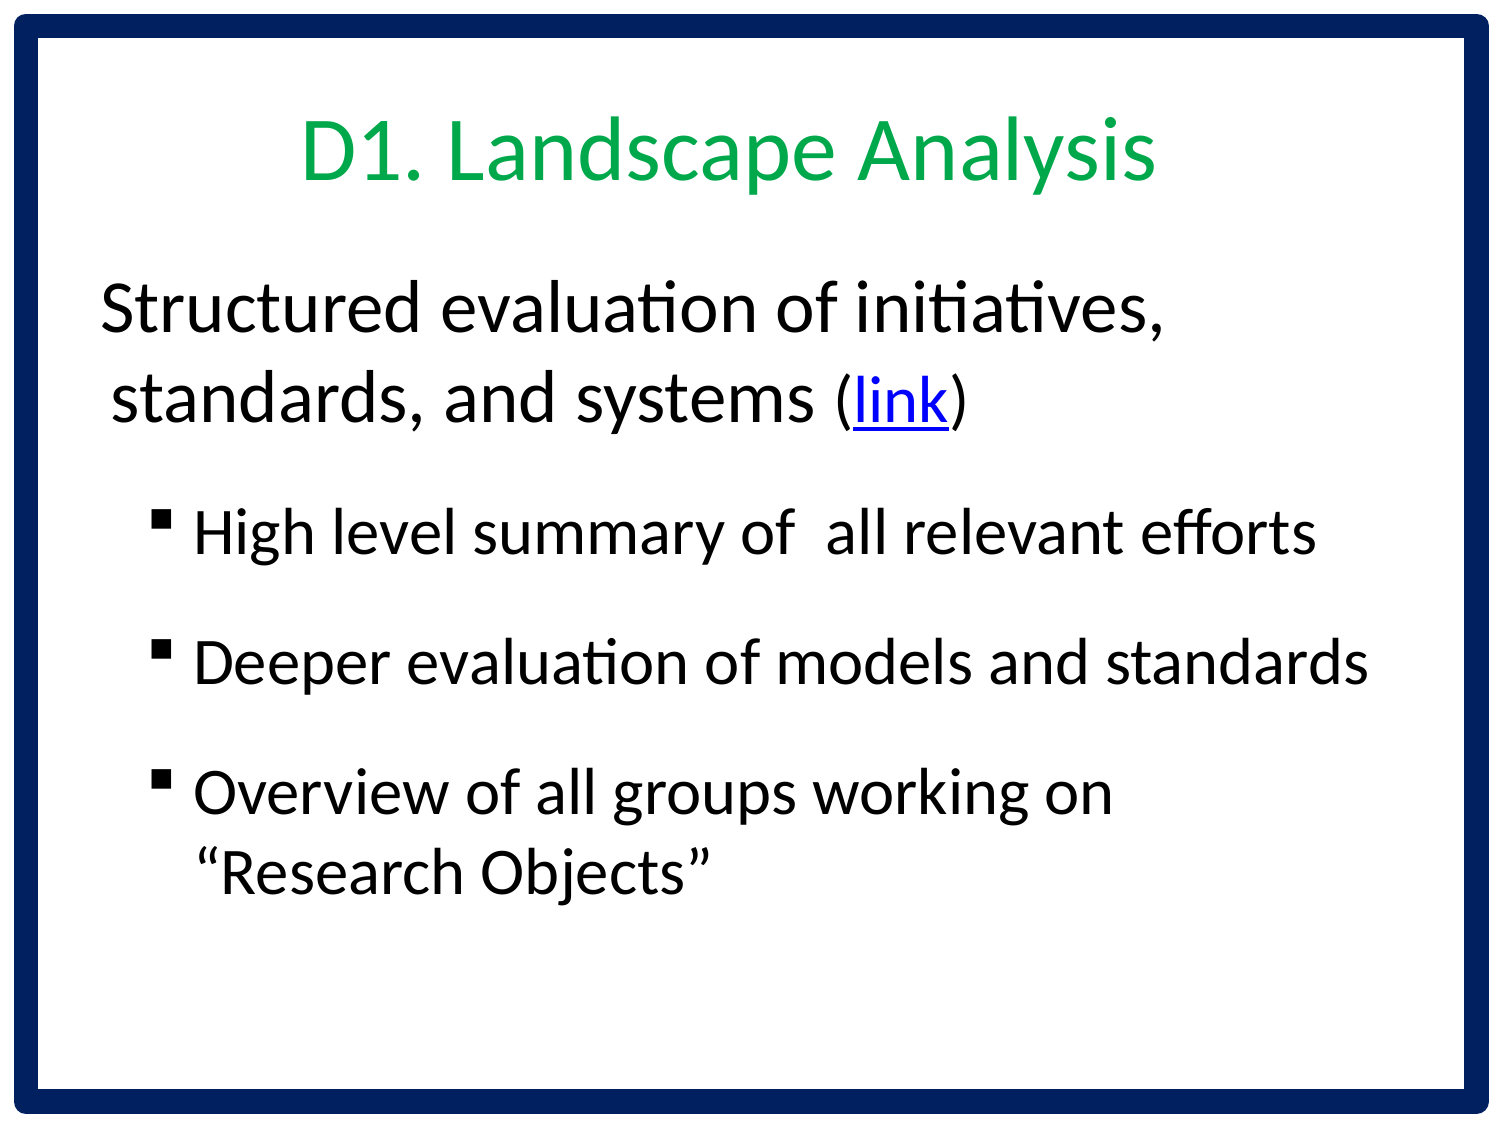

# D1. Landscape Analysis
Structured evaluation of initiatives, standards, and systems (link)
High level summary of  all relevant efforts
Deeper evaluation of models and standards
Overview of all groups working on “Research Objects”